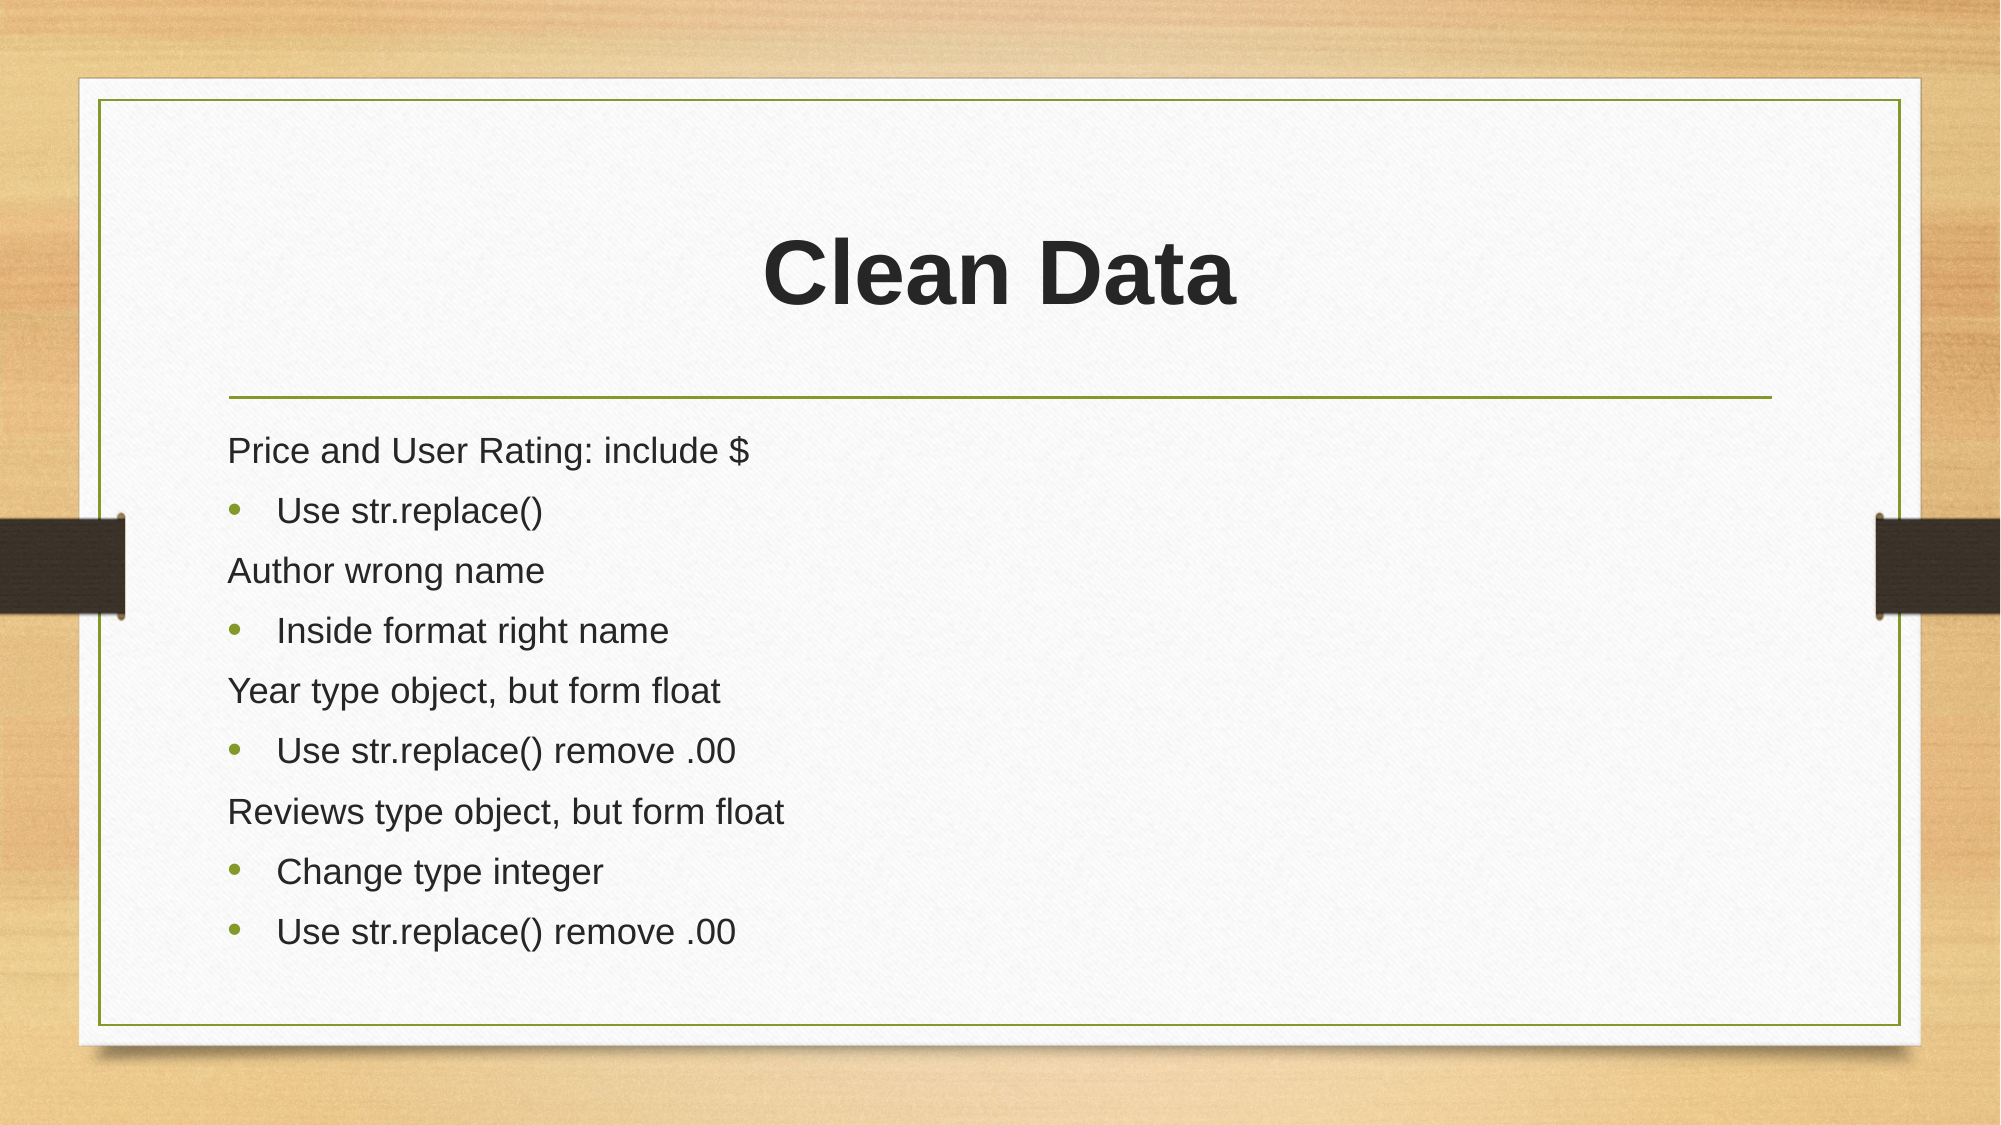

# Clean Data
Price and User Rating: include $
Use str.replace()
Author wrong name
Inside format right name
Year type object, but form float
Use str.replace() remove .00
Reviews type object, but form float
Change type integer
Use str.replace() remove .00